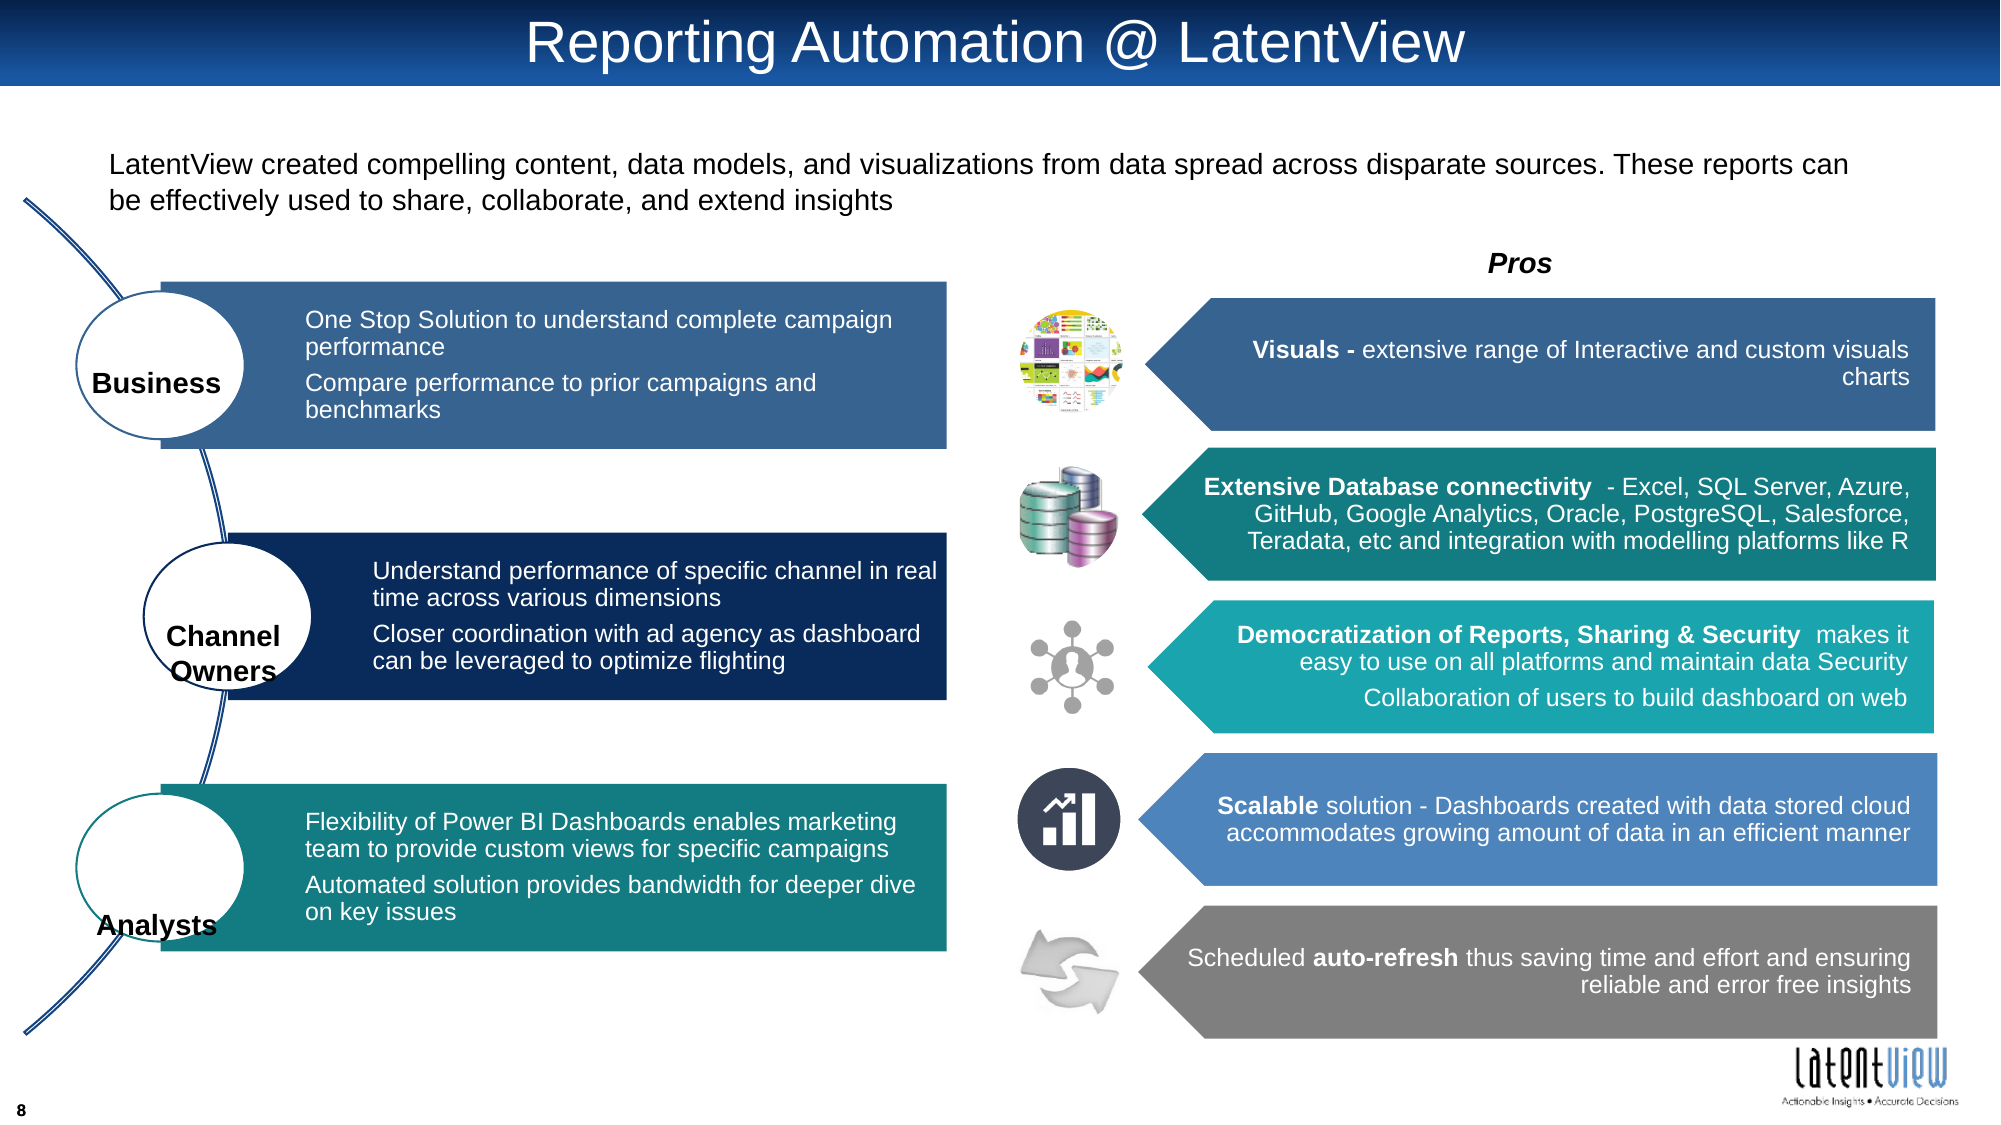

# Reporting Automation @ LatentView
LatentView created compelling content, data models, and visualizations from data spread across disparate sources. These reports can be effectively used to share, collaborate, and extend insights
One Stop Solution to understand complete campaign performance
Compare performance to prior campaigns and benchmarks
Understand performance of specific channel in real time across various dimensions
Closer coordination with ad agency as dashboard can be leveraged to optimize flighting
Flexibility of Power BI Dashboards enables marketing team to provide custom views for specific campaigns
Automated solution provides bandwidth for deeper dive on key issues
Business
Channel Owners
Analysts
Pros
Visuals - extensive range of Interactive and custom visuals charts
Extensive Database connectivity  - Excel, SQL Server, Azure, GitHub, Google Analytics, Oracle, PostgreSQL, Salesforce, Teradata, etc and integration with modelling platforms like R
Democratization of Reports, Sharing & Security  makes it easy to use on all platforms and maintain data Security
Collaboration of users to build dashboard on web
Scalable solution - Dashboards created with data stored cloud accommodates growing amount of data in an efficient manner
Scheduled auto-refresh thus saving time and effort and ensuring reliable and error free insights